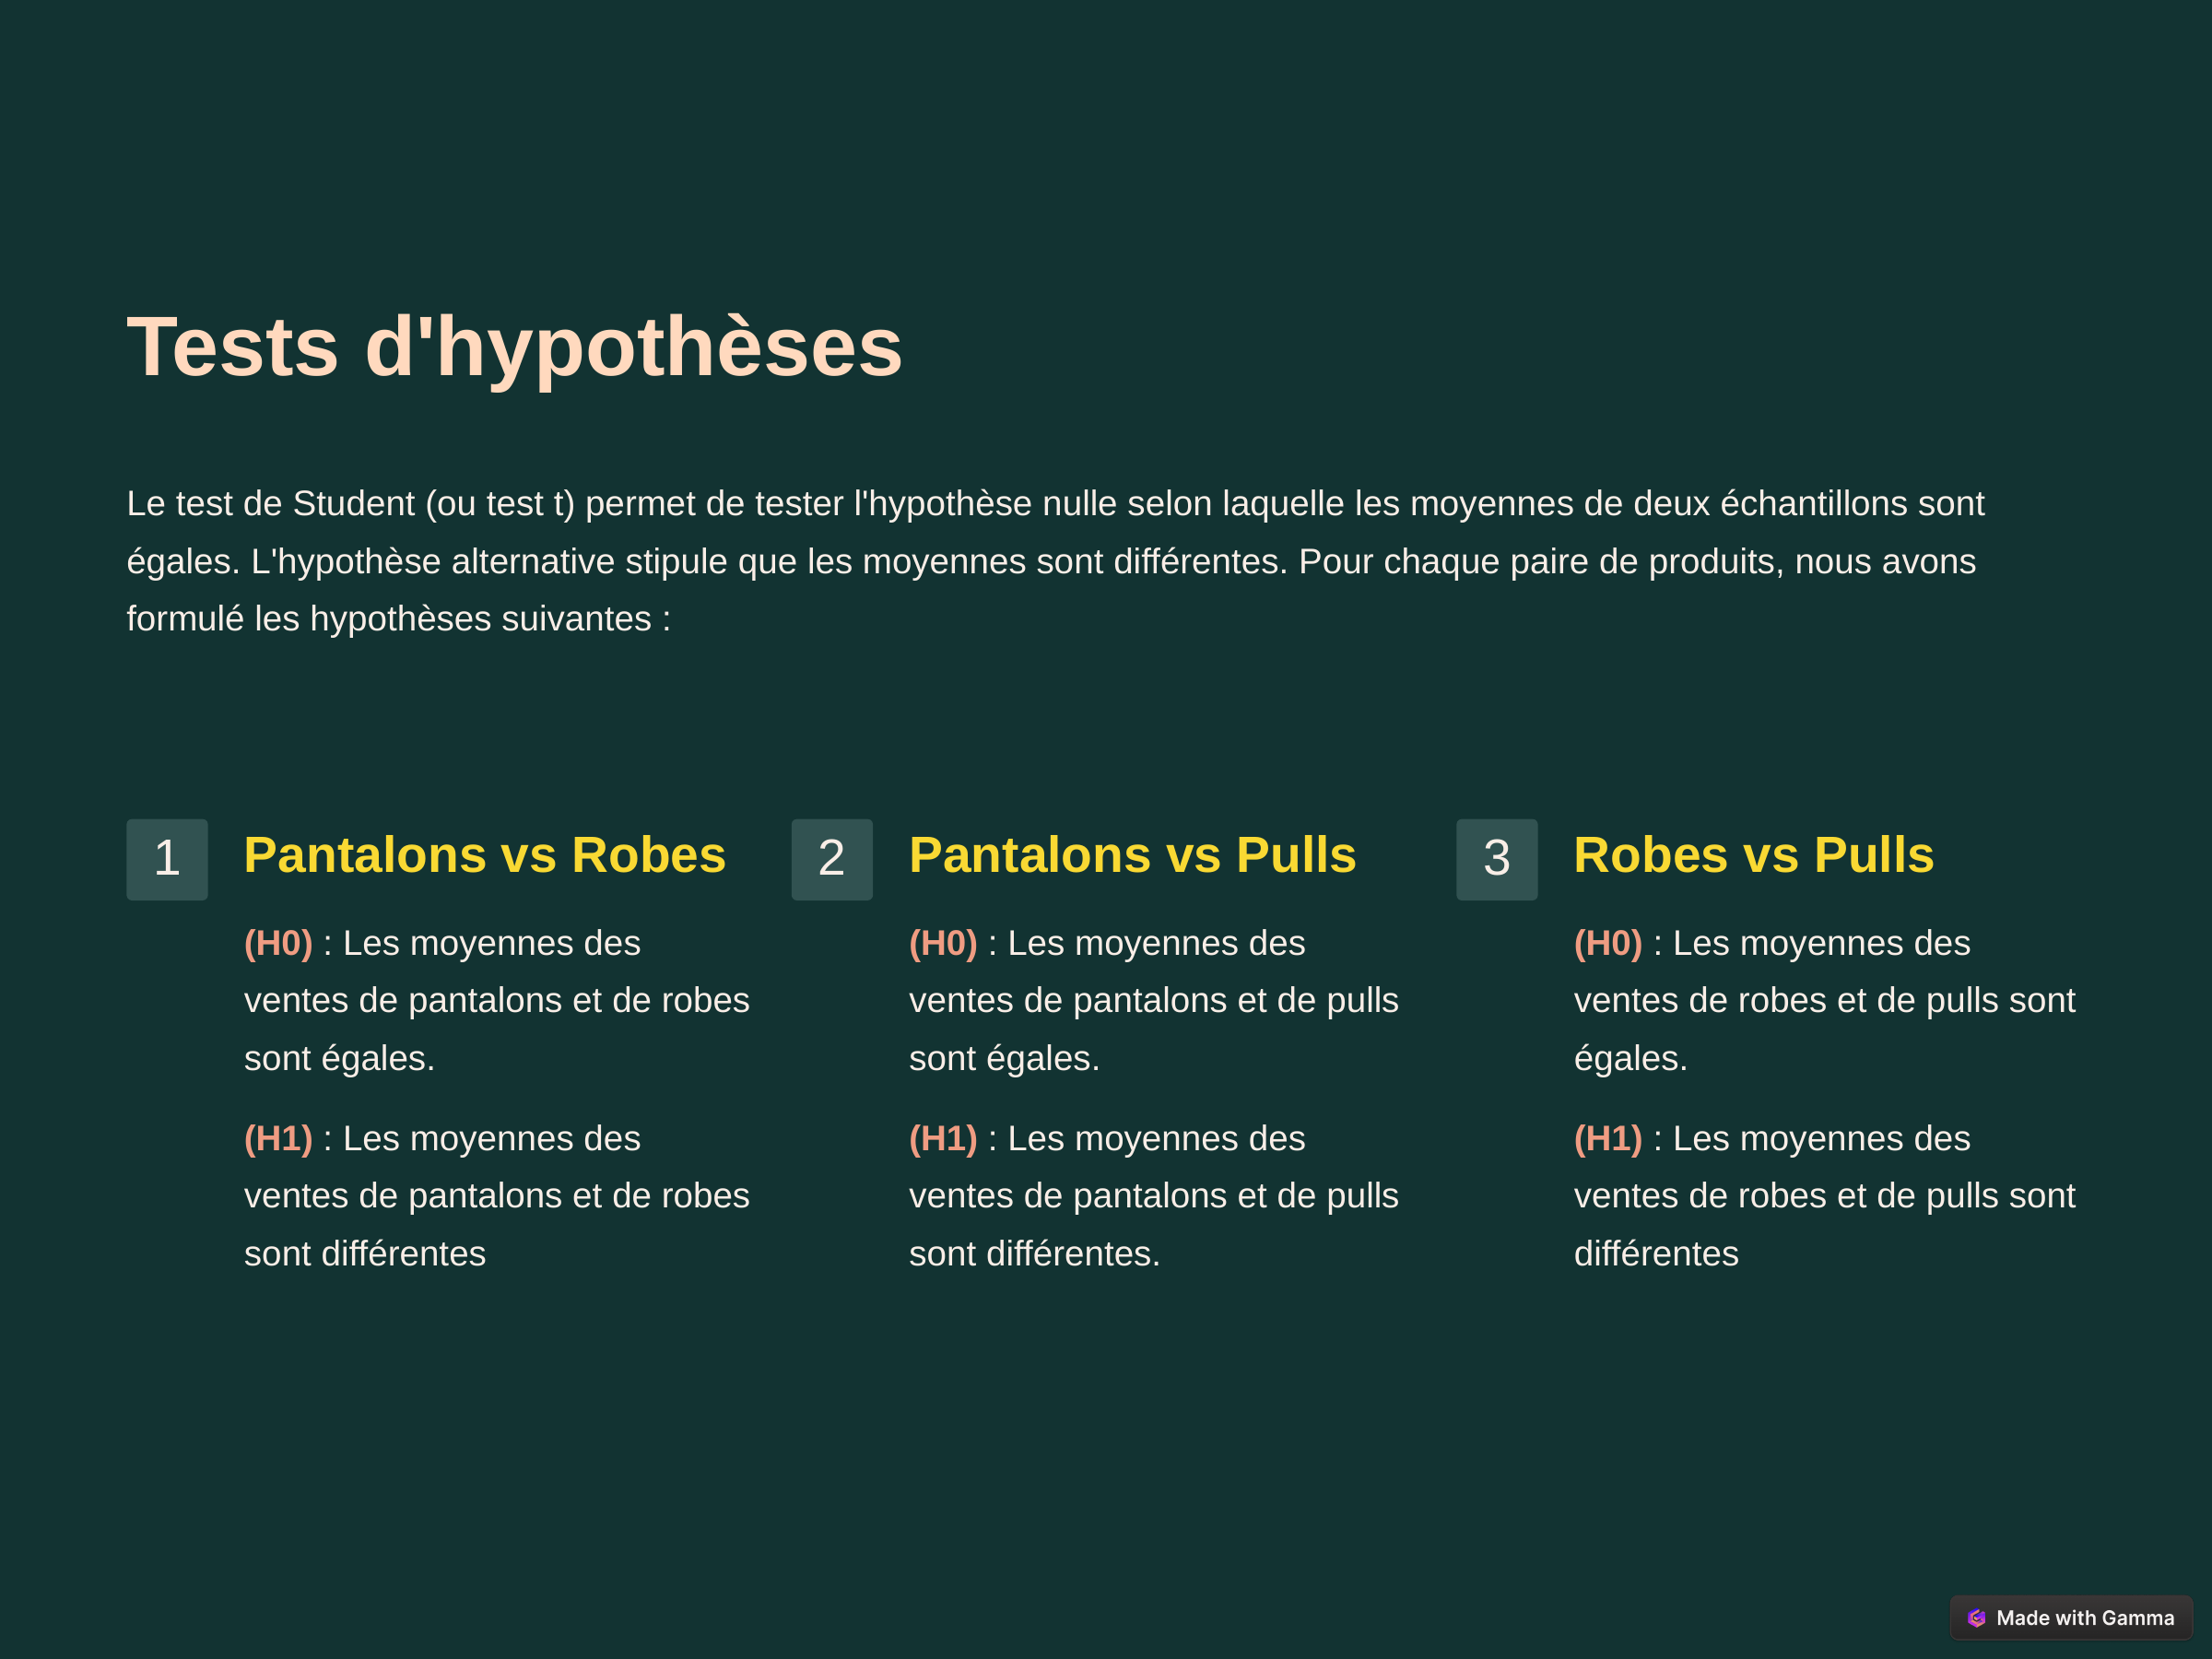

Tests d'hypothèses
Le test de Student (ou test t) permet de tester l'hypothèse nulle selon laquelle les moyennes de deux échantillons sont égales. L'hypothèse alternative stipule que les moyennes sont différentes. Pour chaque paire de produits, nous avons formulé les hypothèses suivantes :

Pantalons vs Robes

Pantalons vs Pulls

Robes vs Pulls
1
2
3
(H0) : Les moyennes des ventes de pantalons et de robes sont égales.
(H0) : Les moyennes des ventes de pantalons et de pulls sont égales.
(H0) : Les moyennes des ventes de robes et de pulls sont égales.
(H1) : Les moyennes des ventes de pantalons et de robes sont différentes
(H1) : Les moyennes des ventes de pantalons et de pulls sont différentes.
(H1) : Les moyennes des ventes de robes et de pulls sont différentes